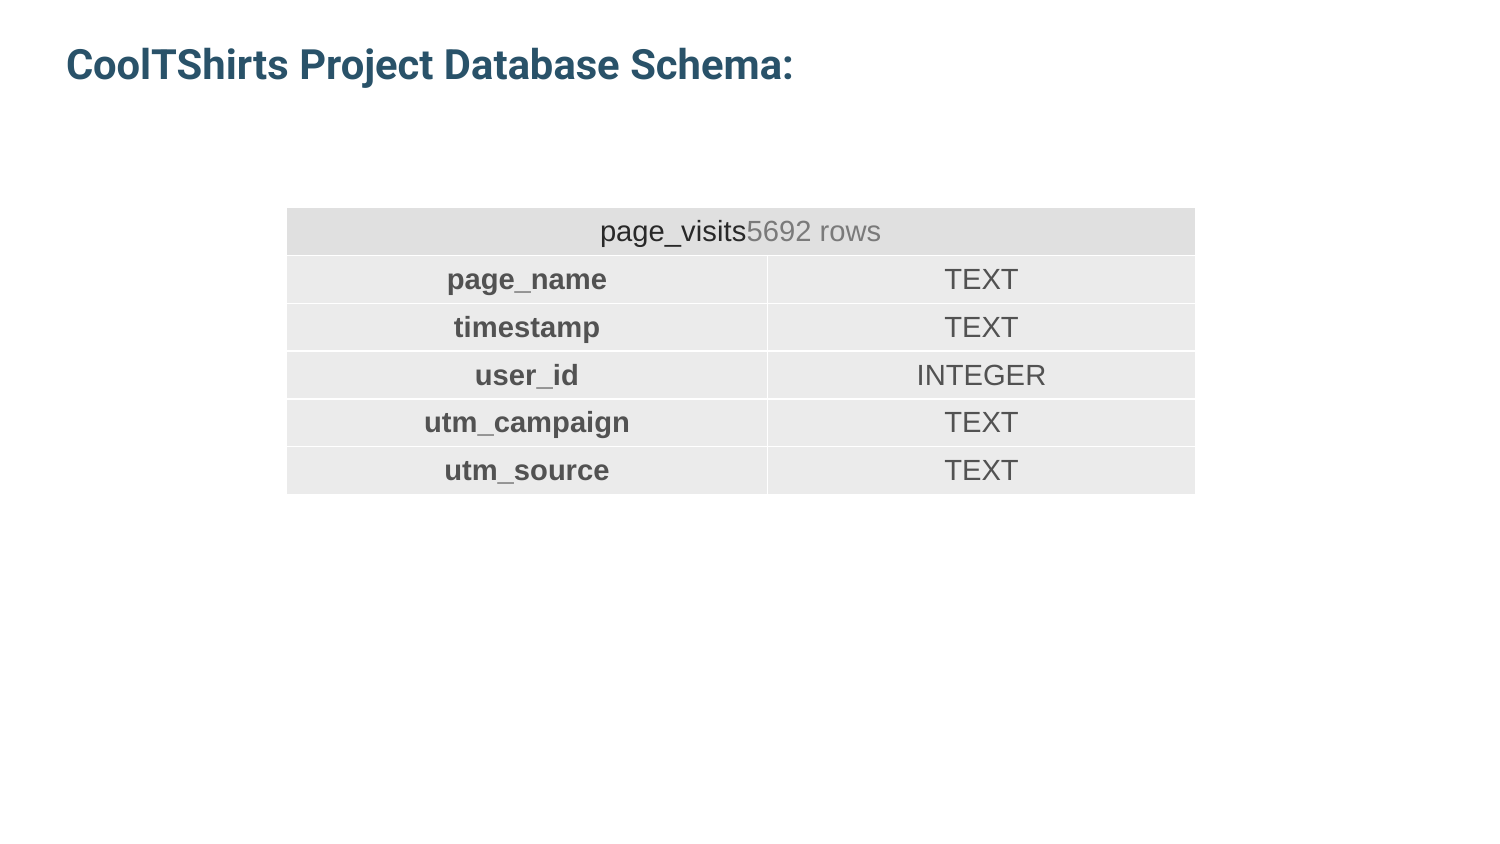

# CoolTShirts Project Database Schema:

| page\_visits5692 rows |  |
| --- | --- |
| page\_name | TEXT |
| timestamp | TEXT |
| user\_id | INTEGER |
| utm\_campaign | TEXT |
| utm\_source | TEXT |